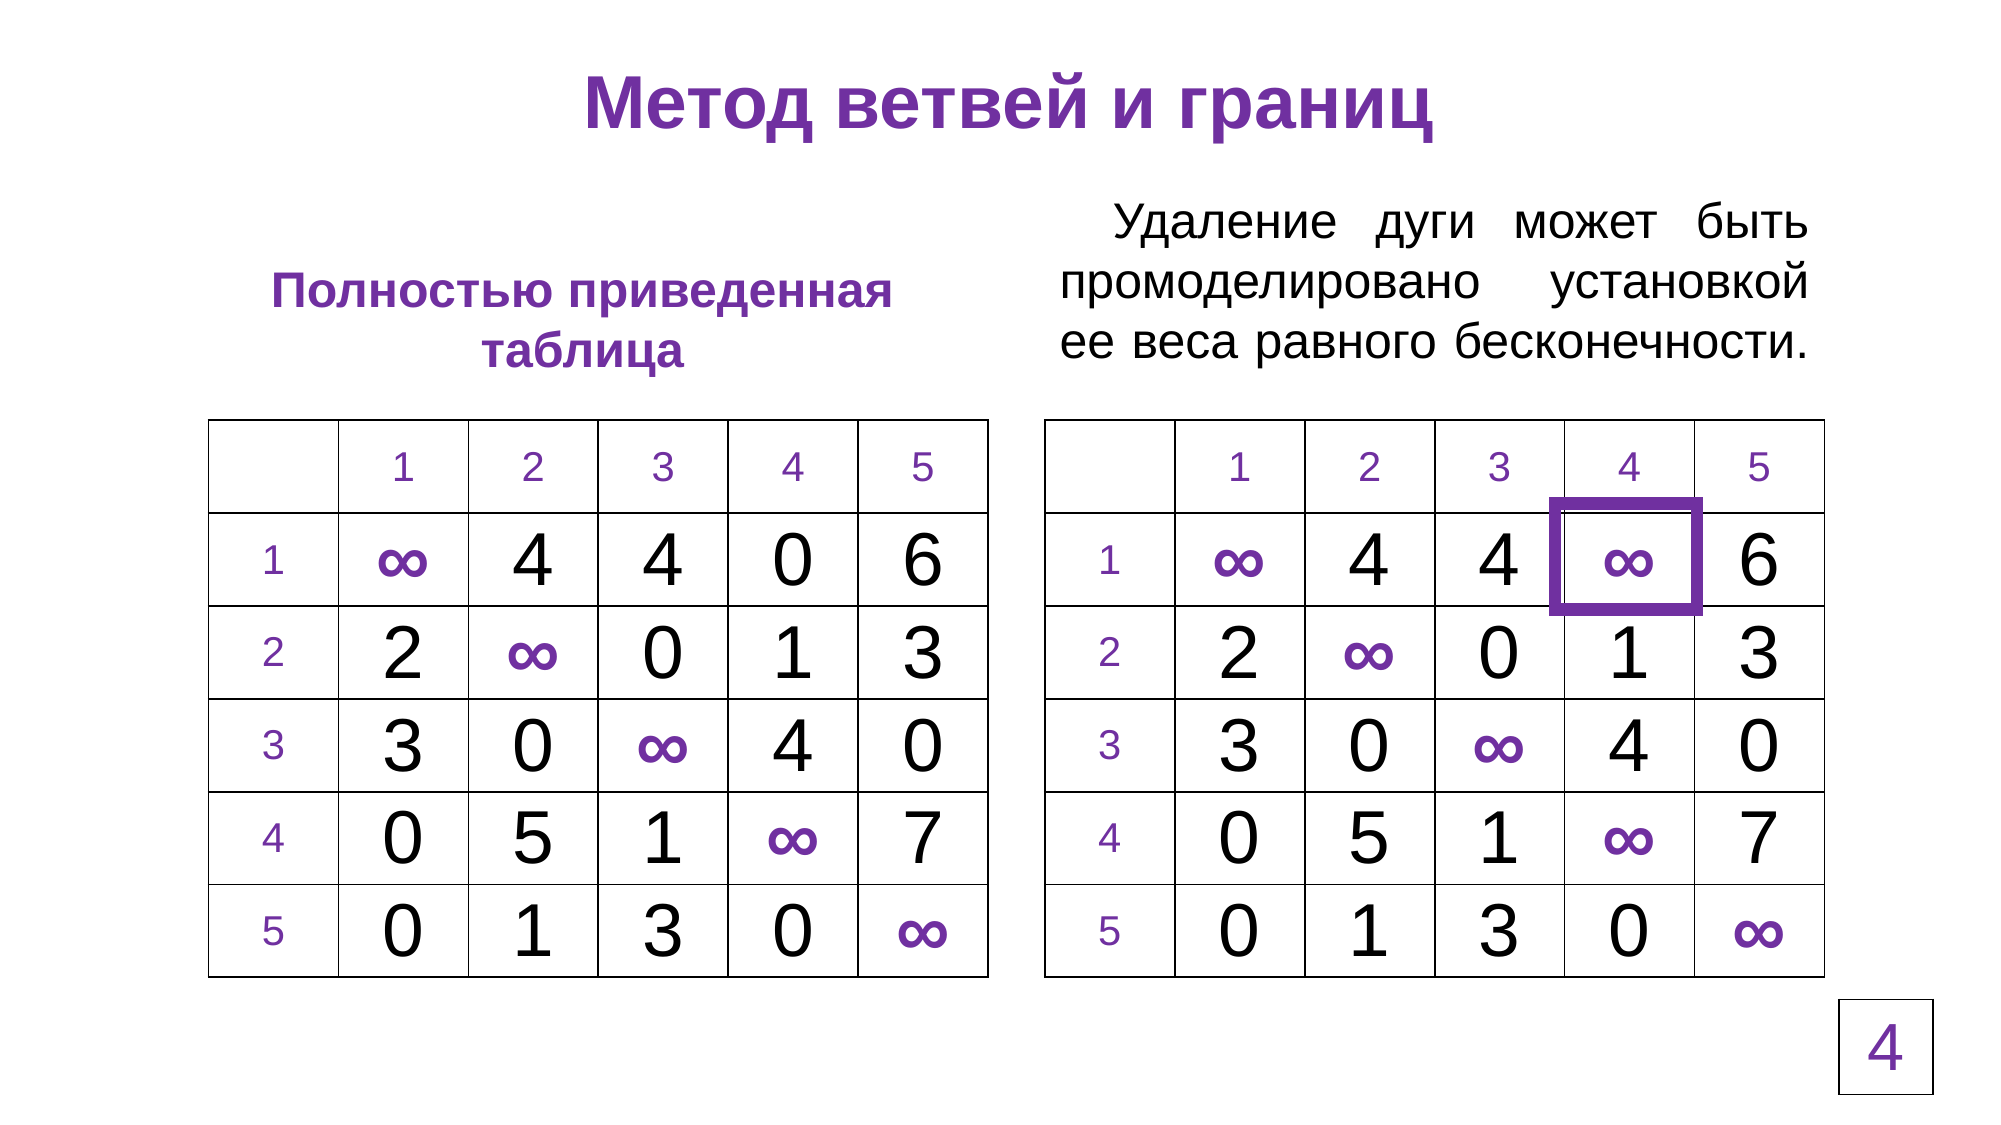

Метод ветвей и границ
Удаление дуги может быть промоделировано установкой ее веса равного бесконечности.
Полностью приведенная таблица
|  | 1 | 2 | 3 | 4 | 5 |
| --- | --- | --- | --- | --- | --- |
| 1 | ∞ | 4 | 4 | 0 | 6 |
| 2 | 2 | ∞ | 0 | 1 | 3 |
| 3 | 3 | 0 | ∞ | 4 | 0 |
| 4 | 0 | 5 | 1 | ∞ | 7 |
| 5 | 0 | 1 | 3 | 0 | ∞ |
|  | 1 | 2 | 3 | 4 | 5 |
| --- | --- | --- | --- | --- | --- |
| 1 | ∞ | 4 | 4 | ∞ | 6 |
| 2 | 2 | ∞ | 0 | 1 | 3 |
| 3 | 3 | 0 | ∞ | 4 | 0 |
| 4 | 0 | 5 | 1 | ∞ | 7 |
| 5 | 0 | 1 | 3 | 0 | ∞ |

| 4 |
| --- |